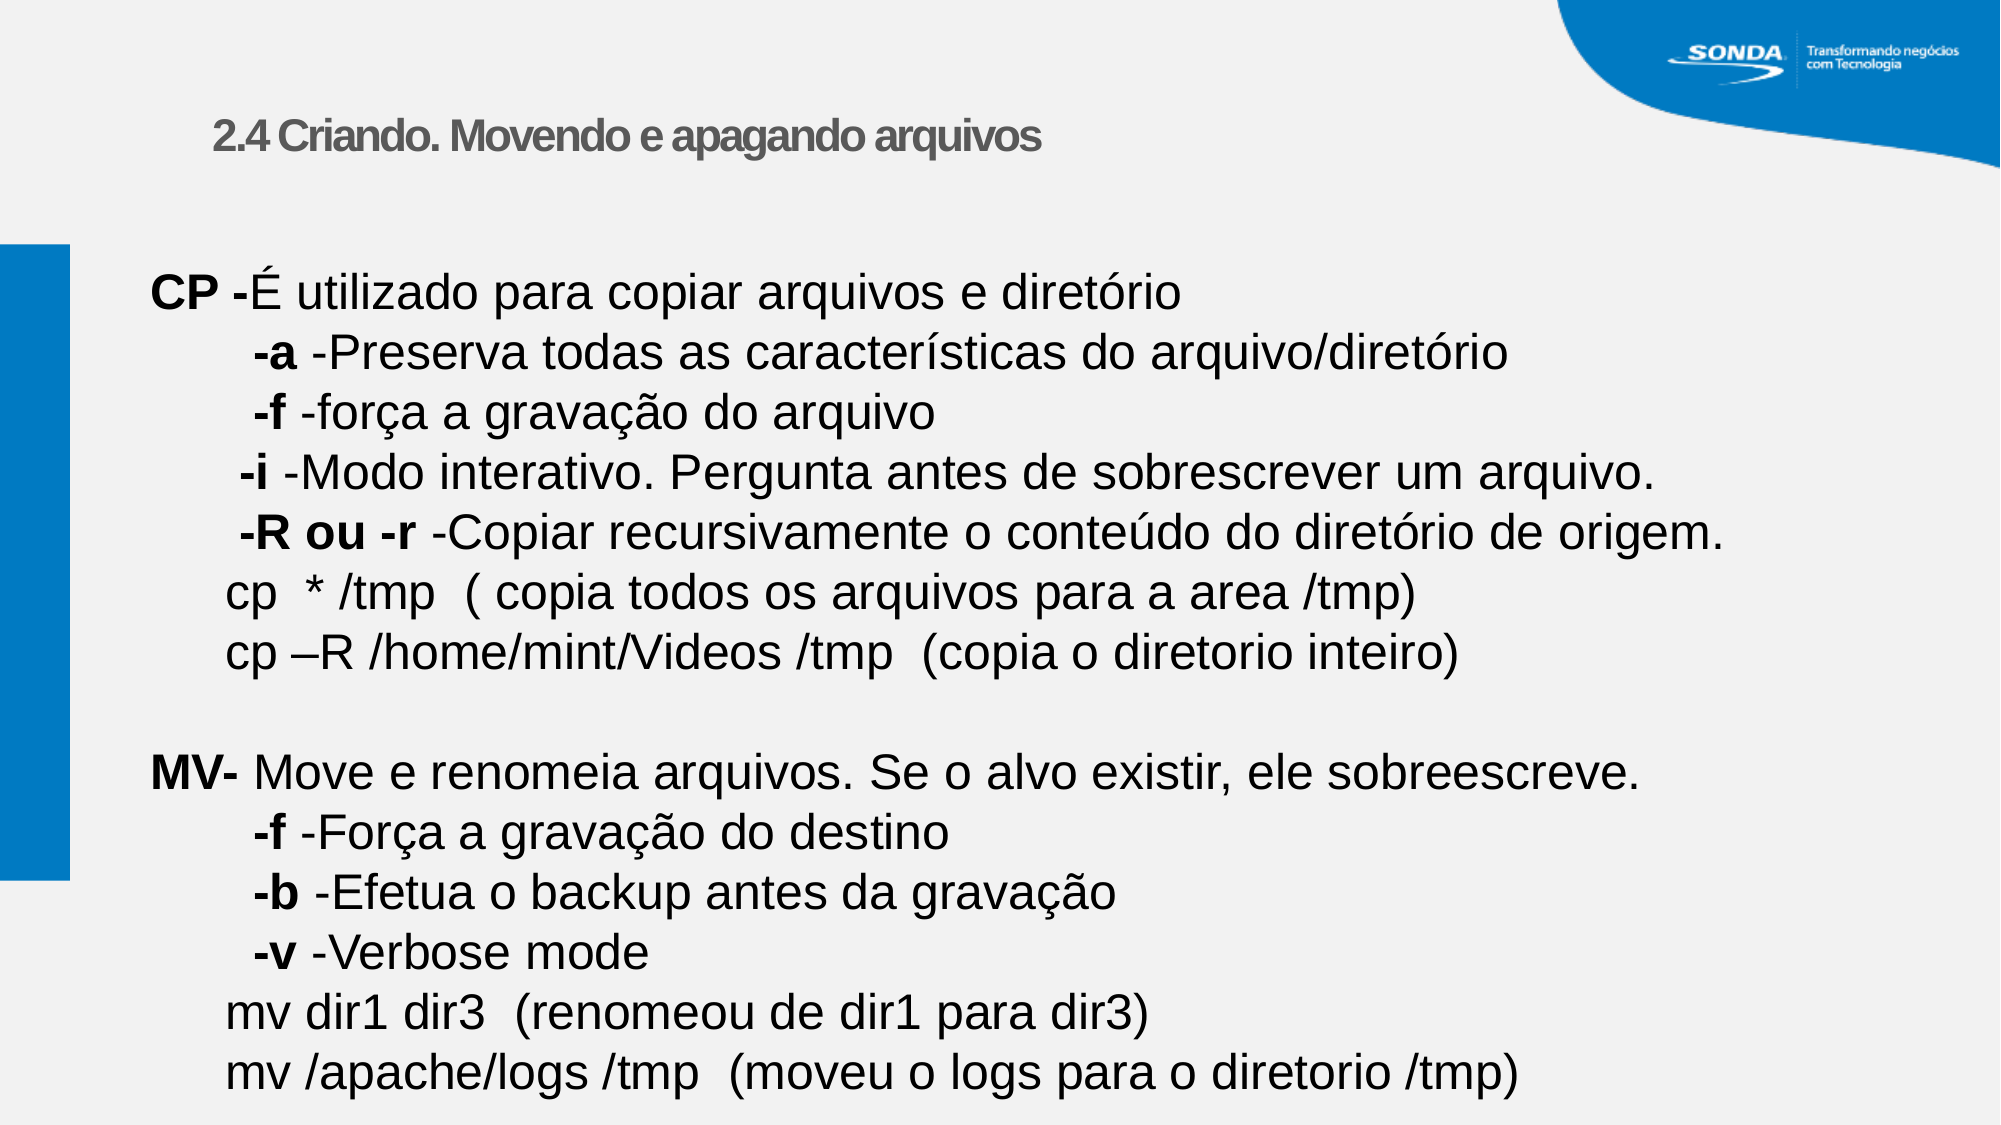

2.4 Criando. Movendo e apagando arquivos

CP -É utilizado para copiar arquivos e diretório
  -a -Preserva todas as características do arquivo/diretório
  -f -força a gravação do arquivo
 -i -Modo interativo. Pergunta antes de sobrescrever um arquivo.
 -R ou -r -Copiar recursivamente o conteúdo do diretório de origem.
cp  * /tmp  ( copia todos os arquivos para a area /tmp)
cp –R /home/mint/Videos /tmp  (copia o diretorio inteiro)

MV- Move e renomeia arquivos. Se o alvo existir, ele sobreescreve.
  -f -Força a gravação do destino
  -b -Efetua o backup antes da gravação
  -v -Verbose mode
mv dir1 dir3  (renomeou de dir1 para dir3)
mv /apache/logs /tmp  (moveu o logs para o diretorio /tmp)